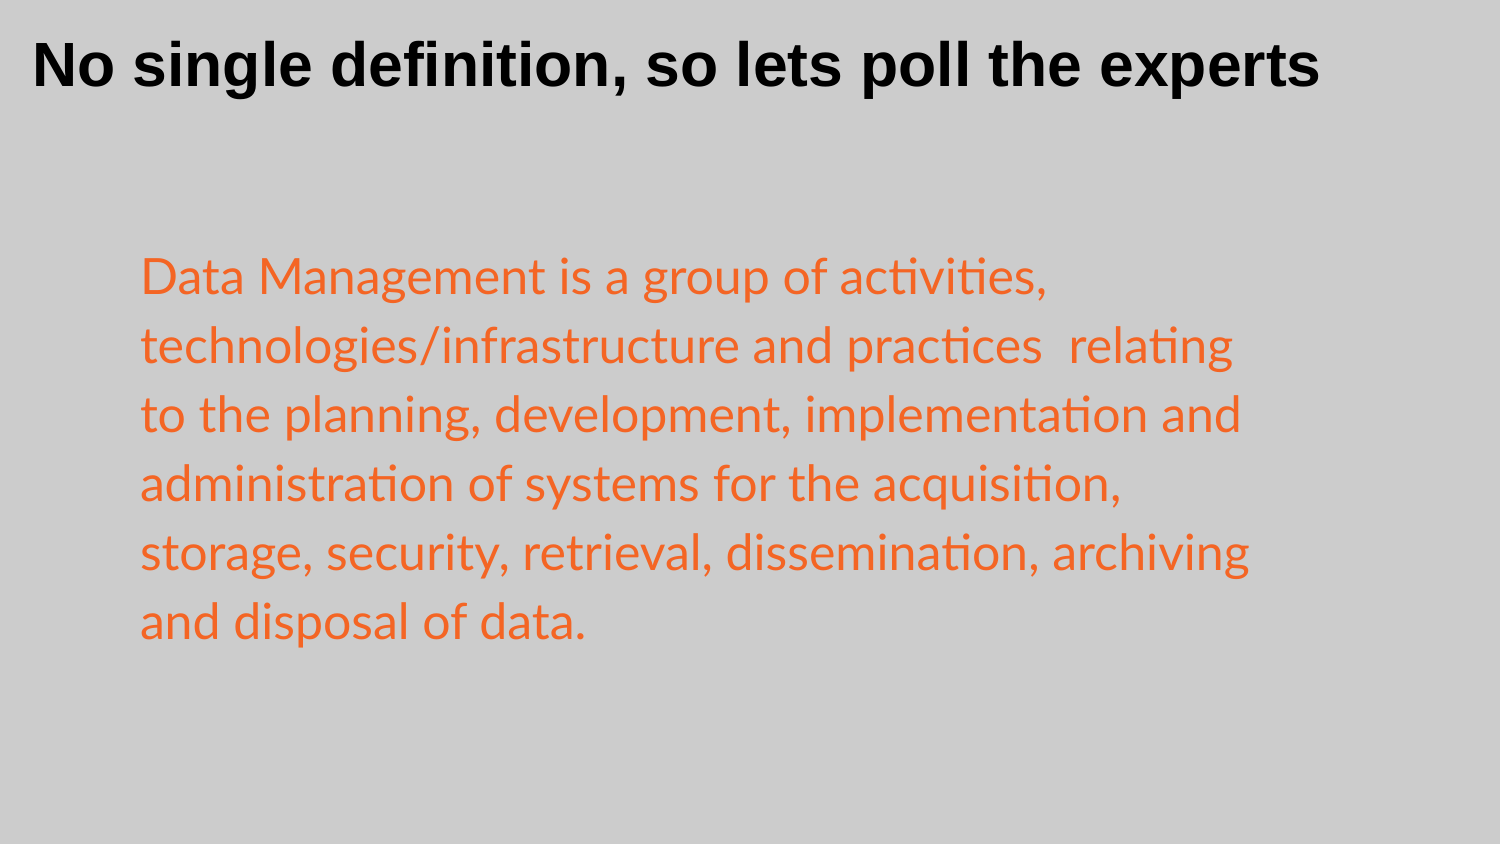

No single definition, so lets poll the experts
Data Management is a group of activities, technologies/infrastructure and practices  relating to the planning, development, implementation and administration of systems for the acquisition, storage, security, retrieval, dissemination, archiving and disposal of data.